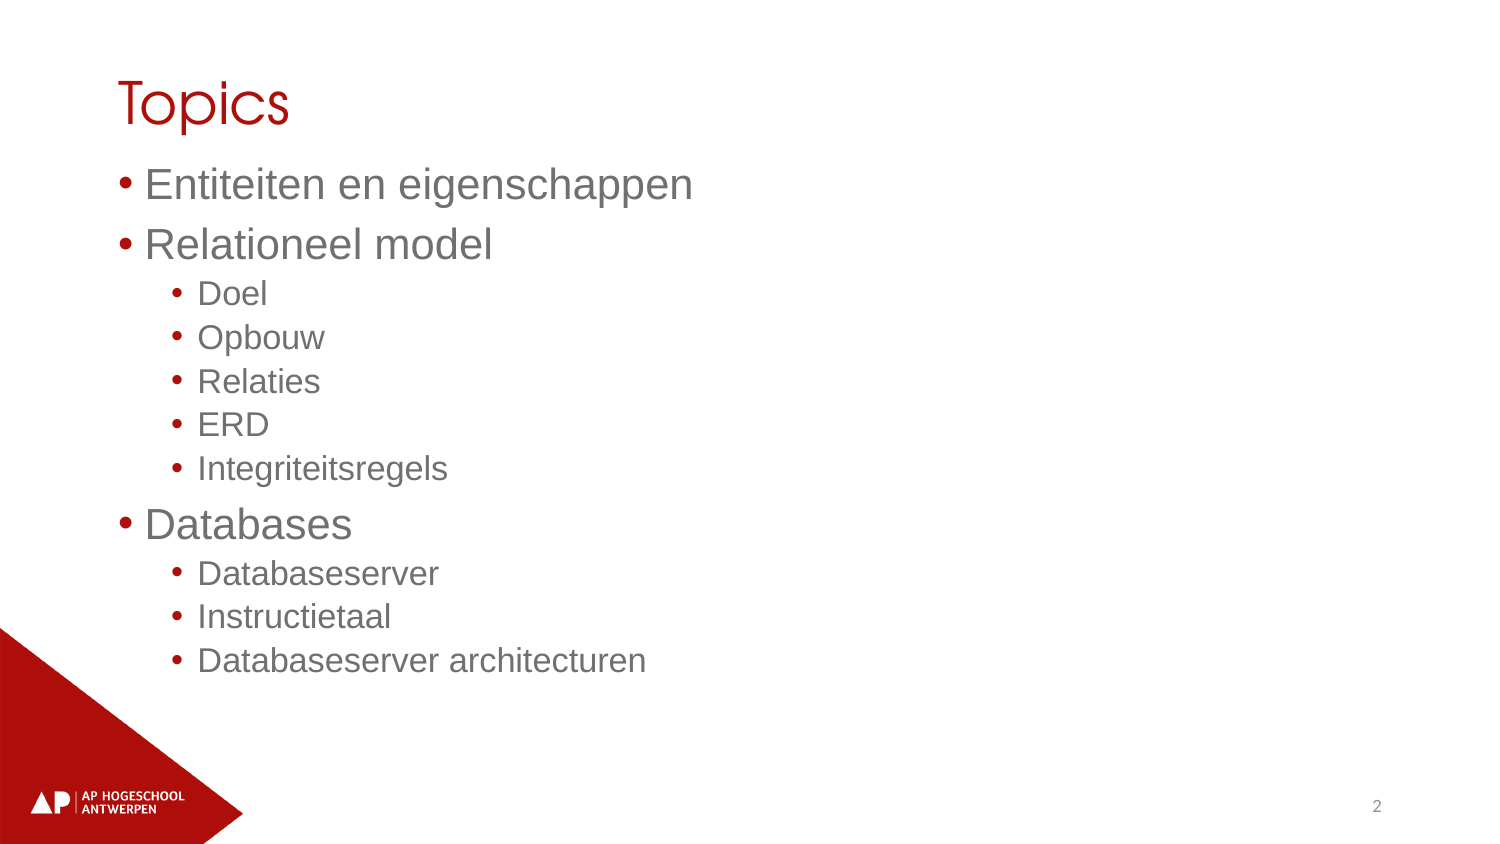

# Topics
Entiteiten en eigenschappen
Relationeel model
Doel
Opbouw
Relaties
ERD
Integriteitsregels
Databases
Databaseserver
Instructietaal
Databaseserver architecturen
2